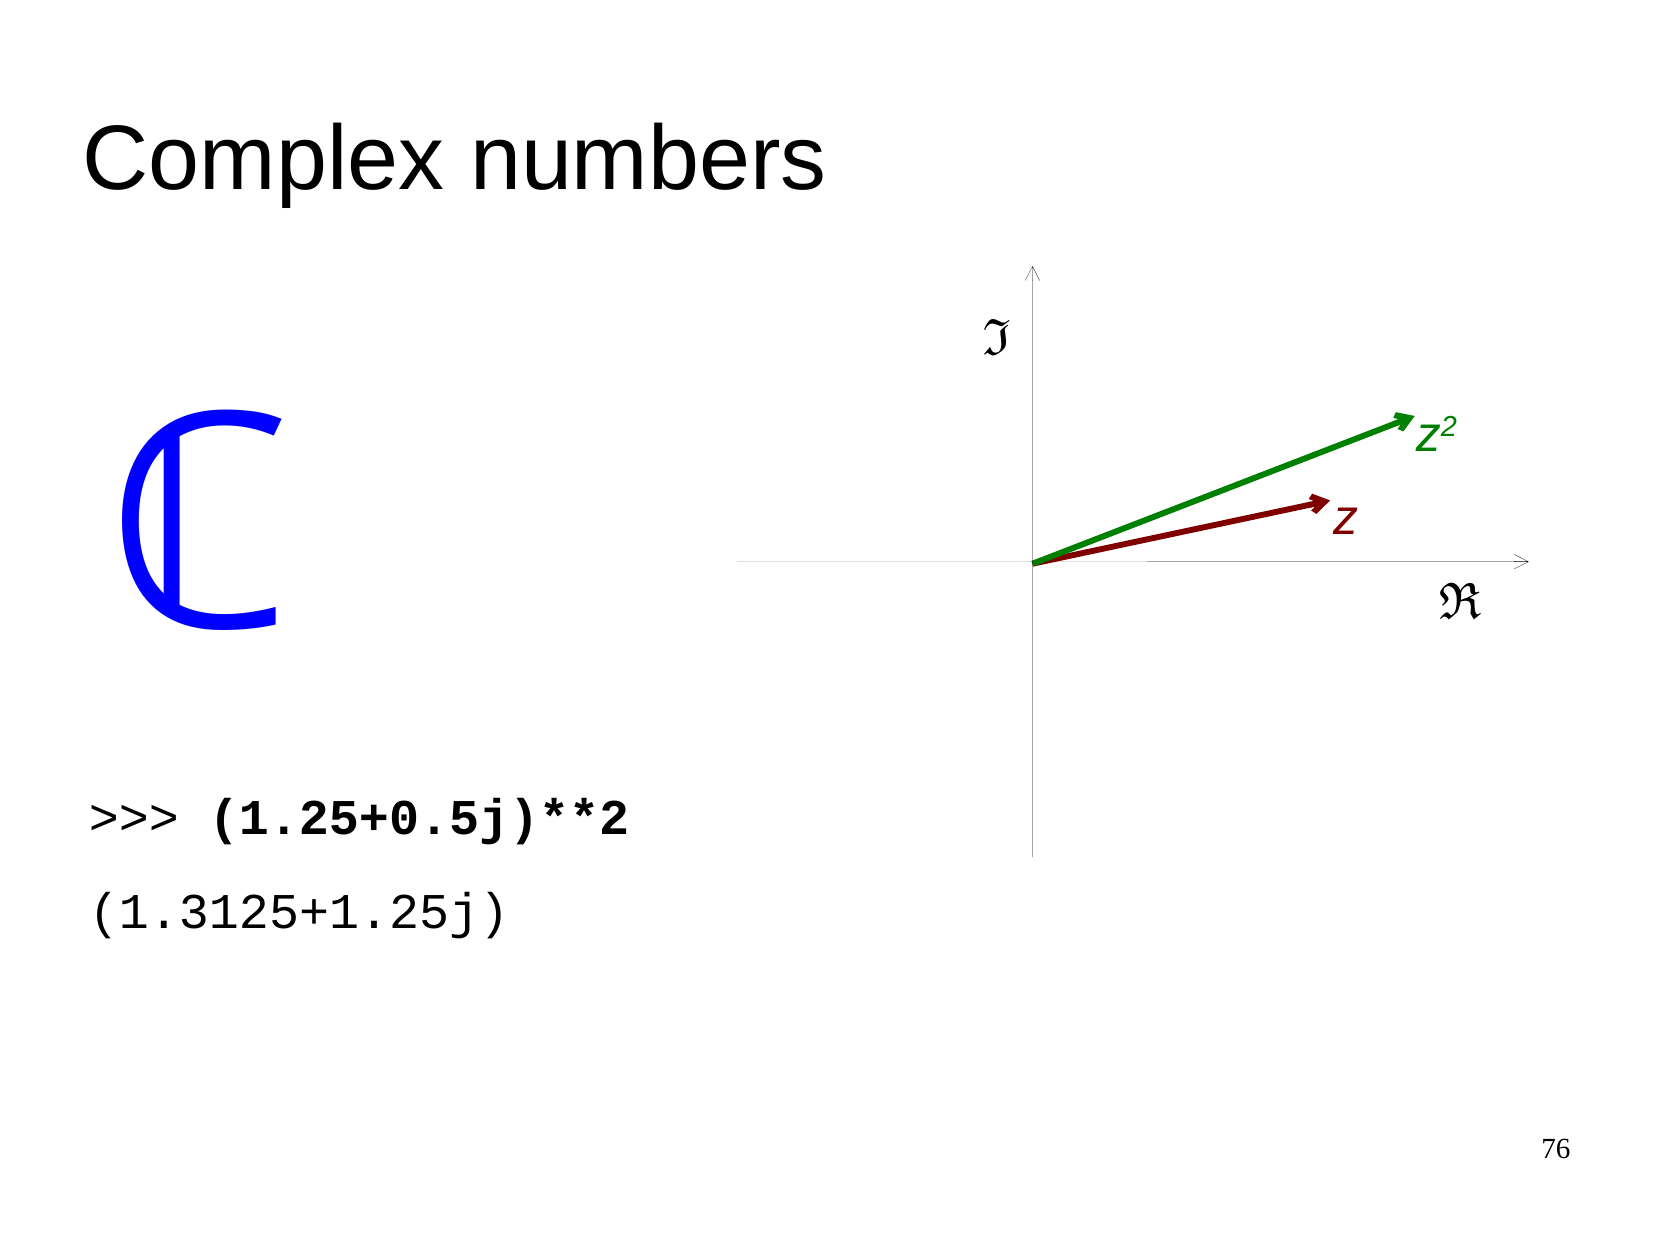

Complex numbers

ℑ
ℂ
z2

z

ℜ
>>>
(1.25+0.5j)**2
(1.3125+1.25j)
76